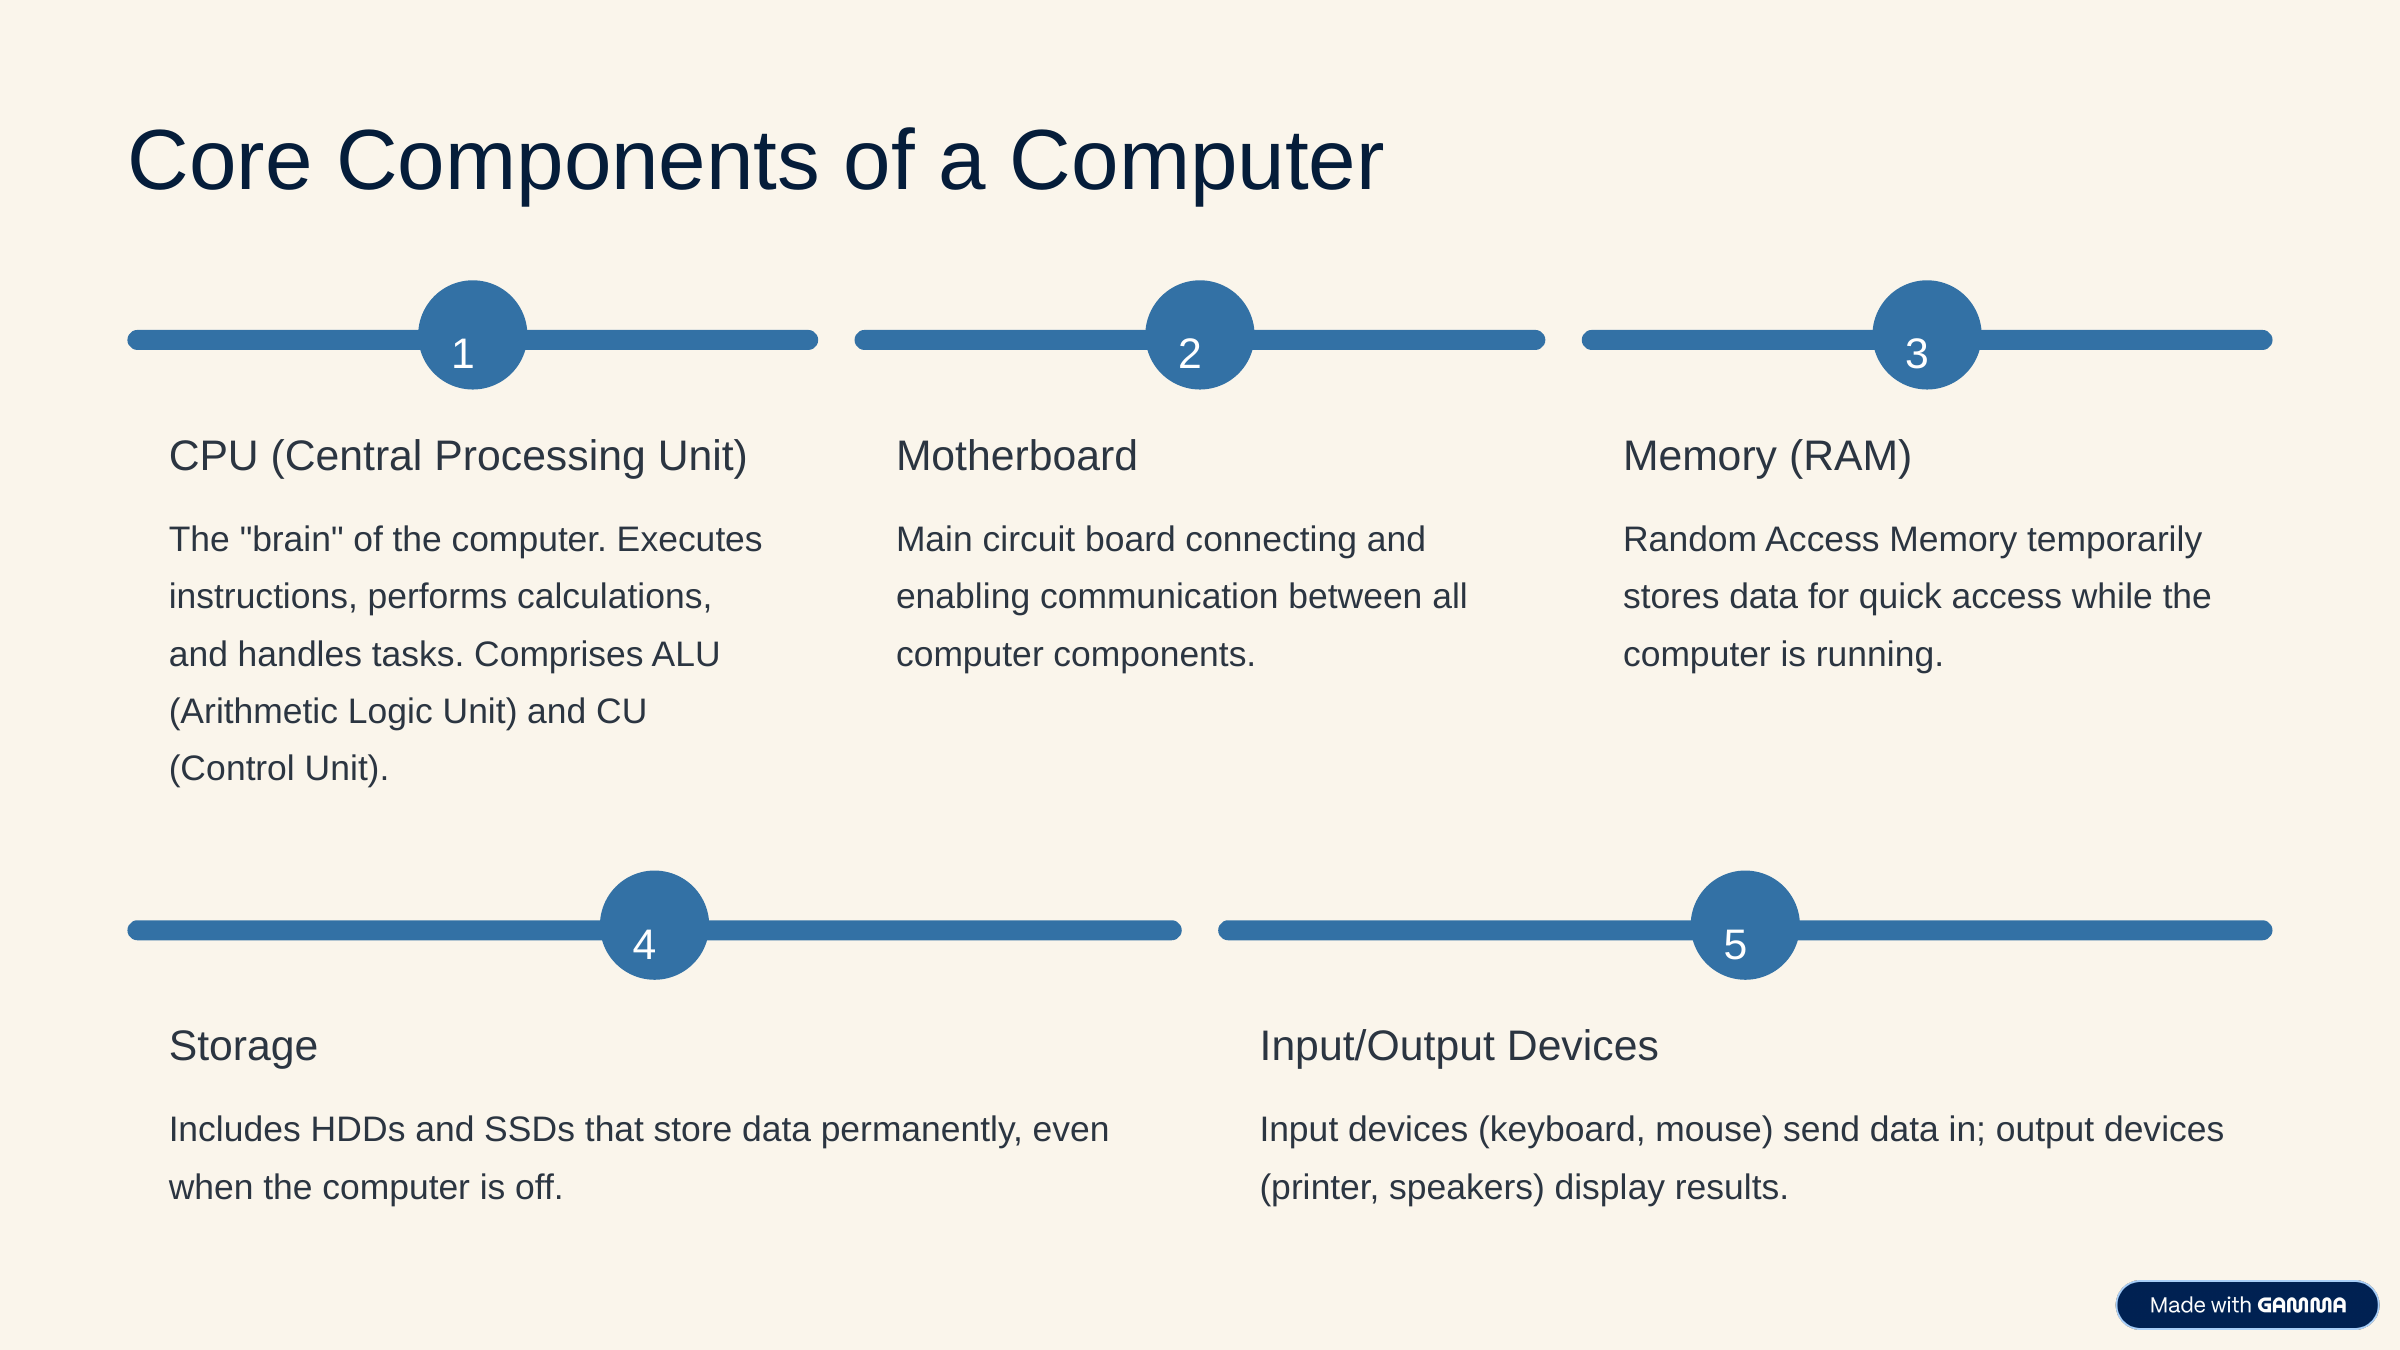

Core Components of a Computer

1
2
3

CPU (Central Processing Unit)
Motherboard
Memory (RAM)
The "brain" of the computer. Executes instructions, performs calculations, and handles tasks. Comprises ALU (Arithmetic Logic Unit) and CU (Control Unit).
Main circuit board connecting and enabling communication between all computer components.
Random Access Memory temporarily stores data for quick access while the computer is running.

4
5

Storage
Input/Output Devices
Includes HDDs and SSDs that store data permanently, even when the computer is off.
Input devices (keyboard, mouse) send data in; output devices (printer, speakers) display results.